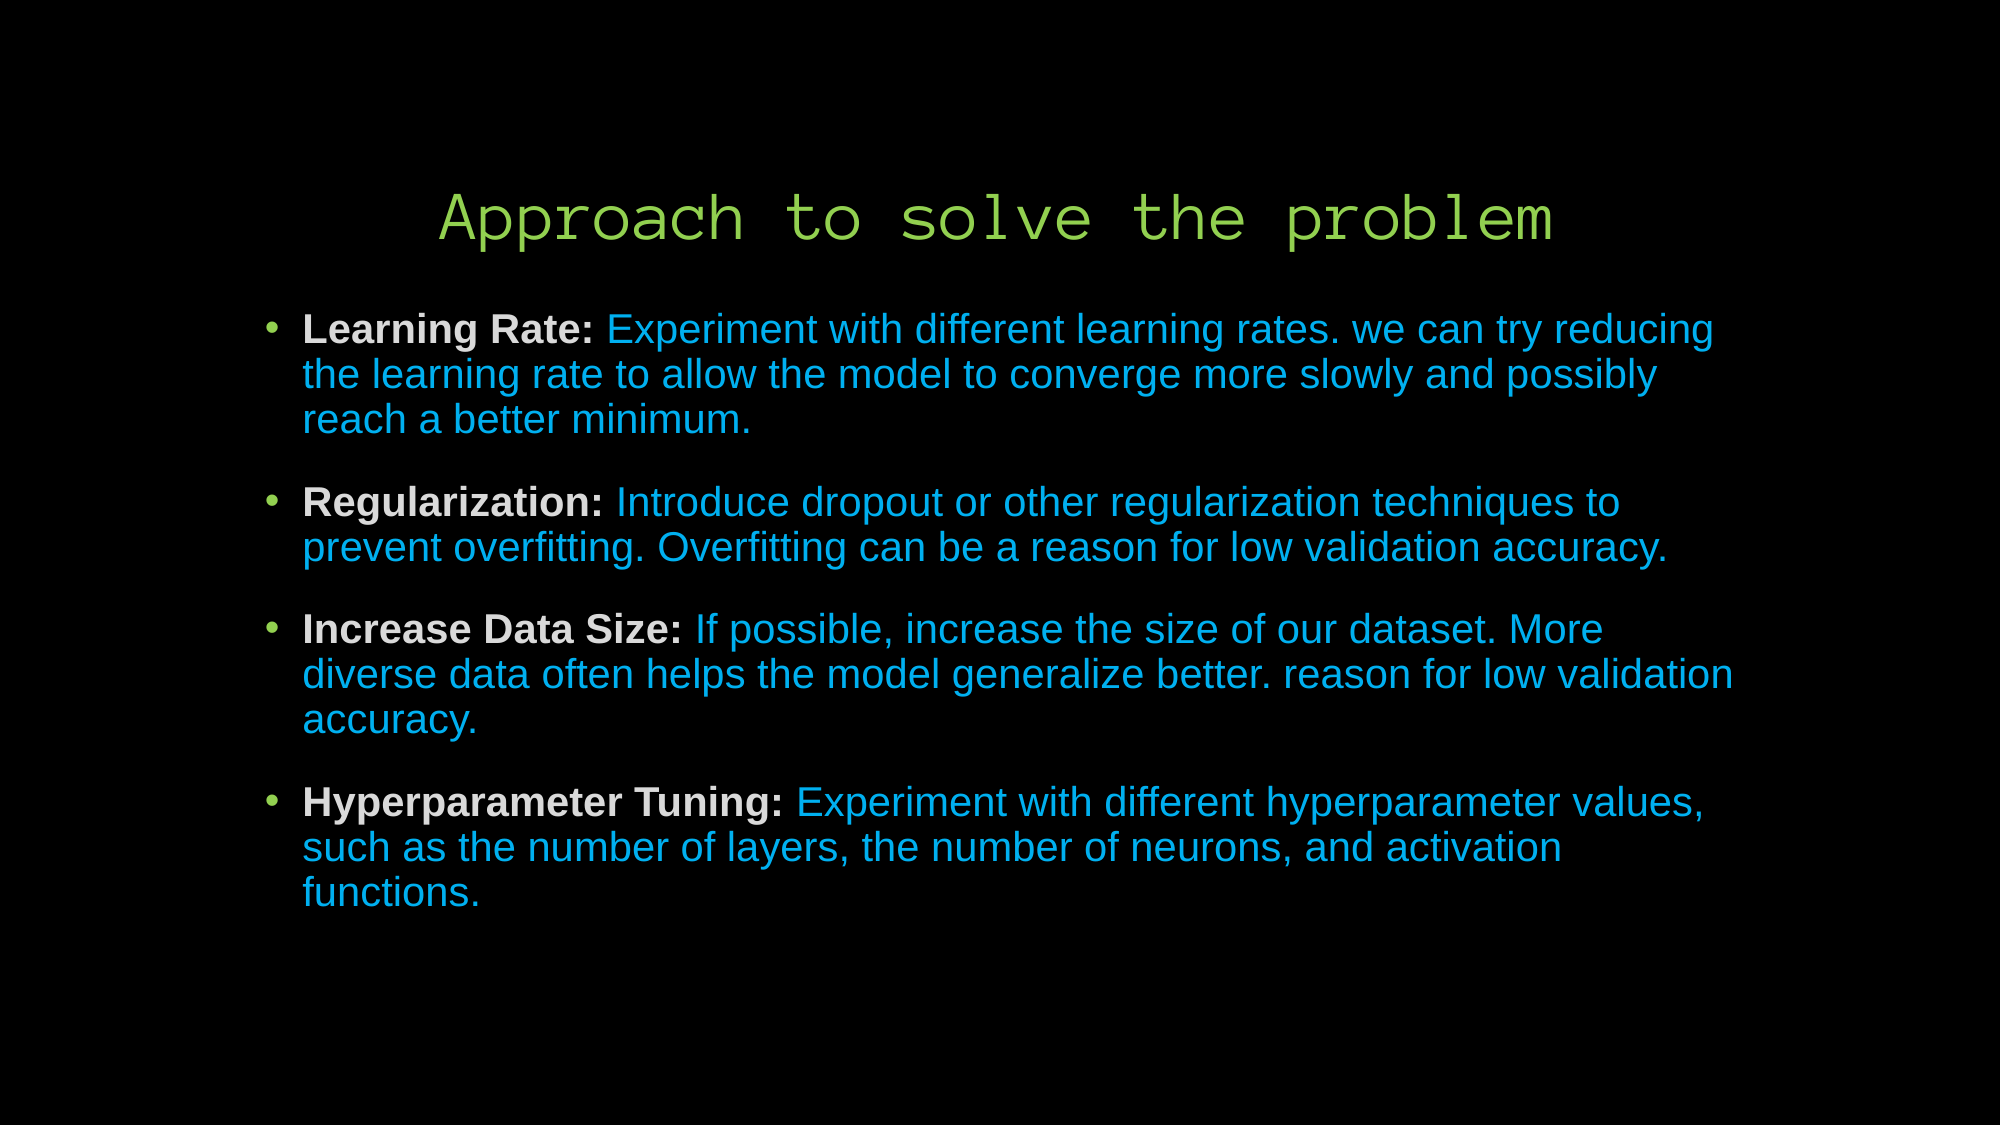

# Approach to solve the problem
Learning Rate: Experiment with different learning rates. we can try reducing the learning rate to allow the model to converge more slowly and possibly reach a better minimum.
Regularization: Introduce dropout or other regularization techniques to prevent overfitting. Overfitting can be a reason for low validation accuracy.
Increase Data Size: If possible, increase the size of our dataset. More diverse data often helps the model generalize better. reason for low validation accuracy.
Hyperparameter Tuning: Experiment with different hyperparameter values, such as the number of layers, the number of neurons, and activation functions.